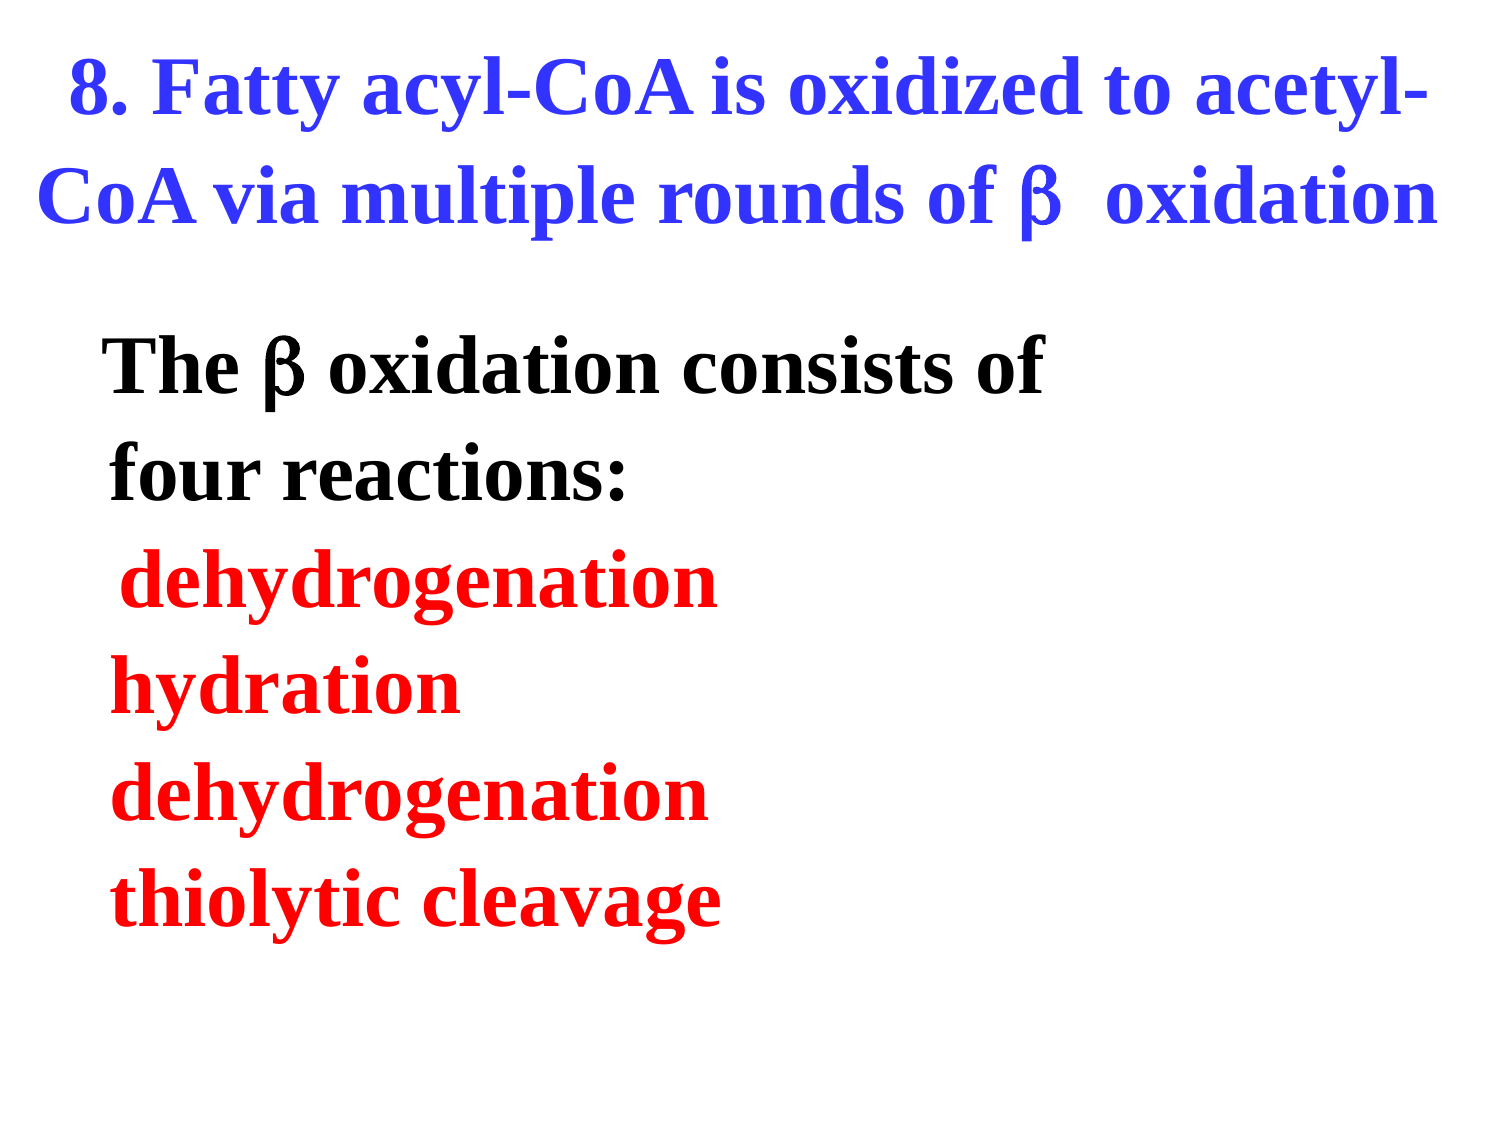

# 8. Fatty acyl-CoA is oxidized to acetyl-CoA via multiple rounds of β oxidation
  The β oxidation consists of
  four reactions:
   dehydrogenation
  hydration
  dehydrogenation
  thiolytic cleavage